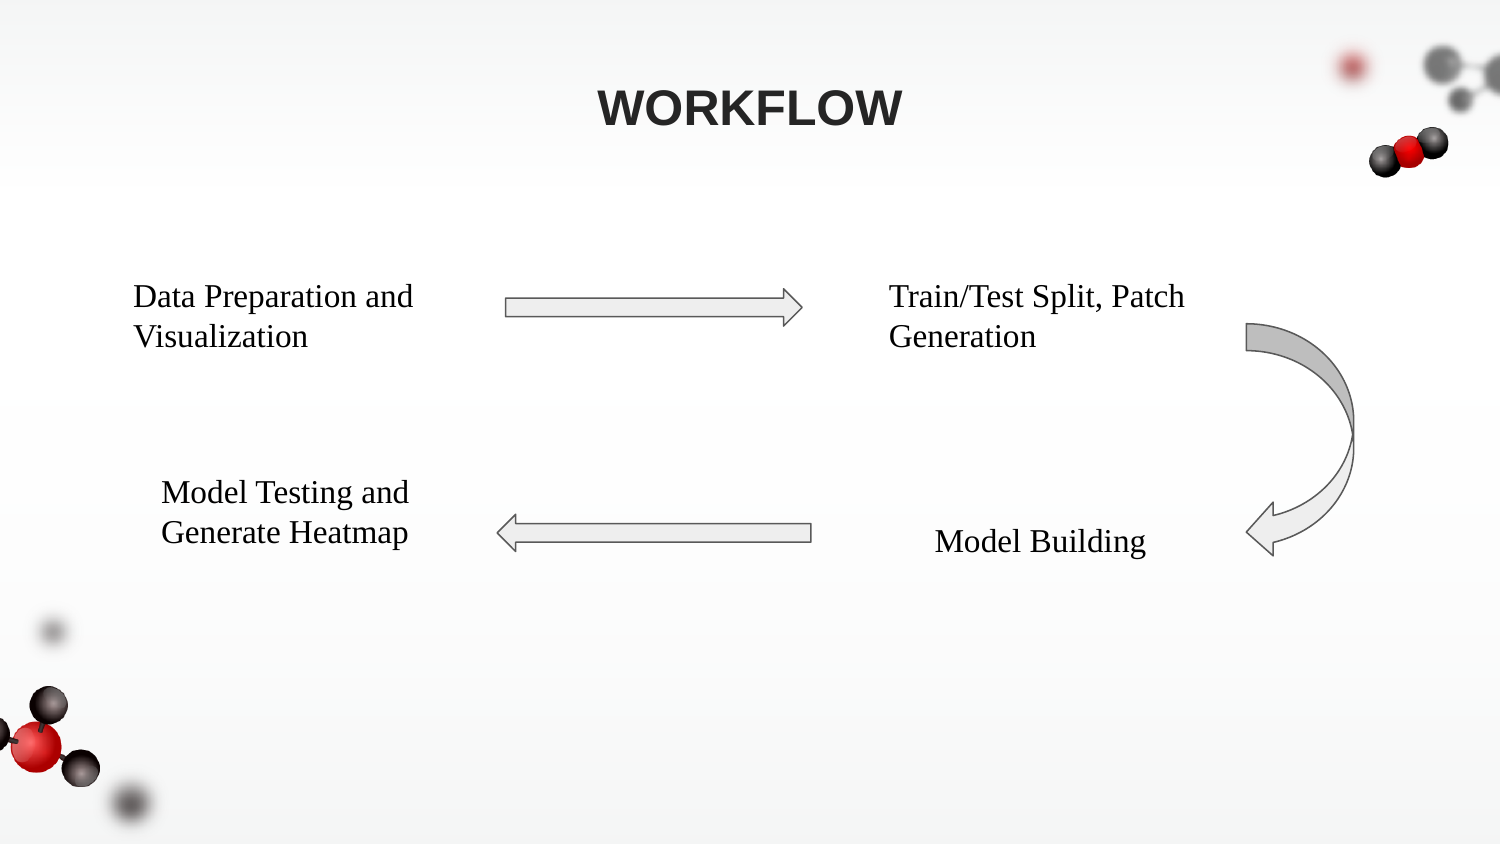

# WORKFLOW
Data Preparation and Visualization
Train/Test Split, Patch Generation

Model Testing and Generate Heatmap
Model Building